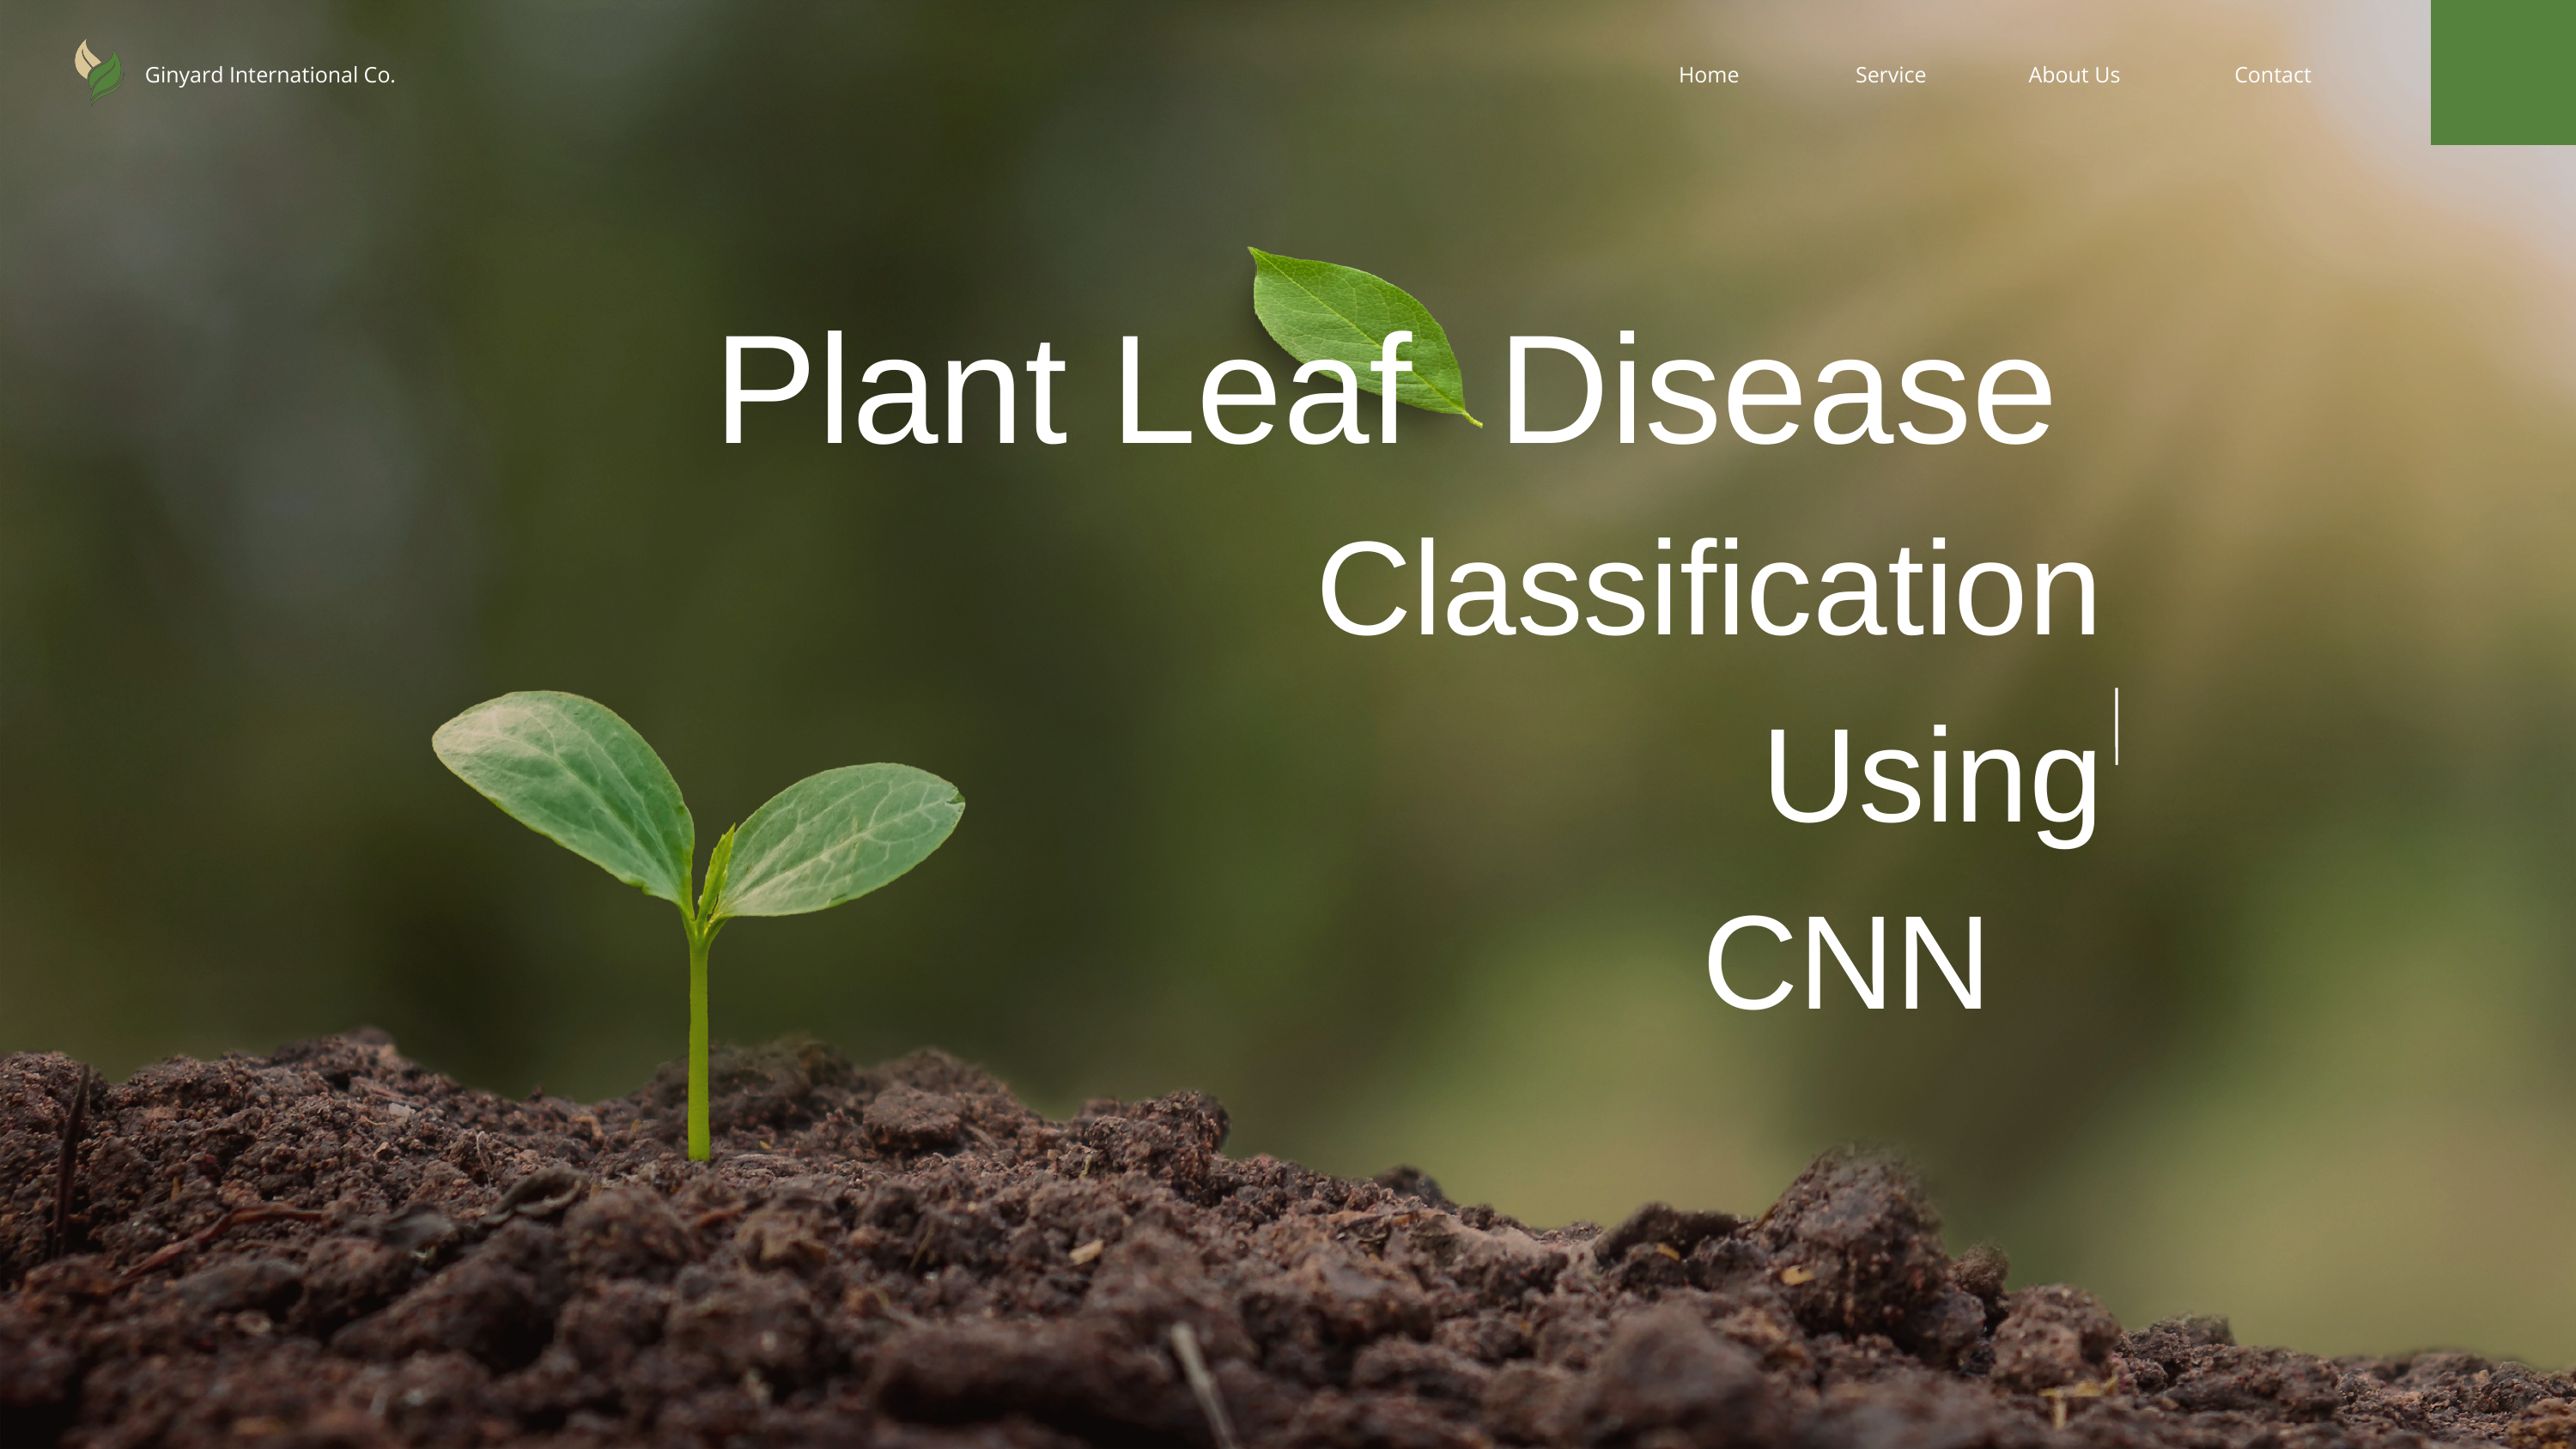

Ginyard International Co.
Home
Service
About Us
Contact

Plant Leaf  Disease
Classification
Using
CNN